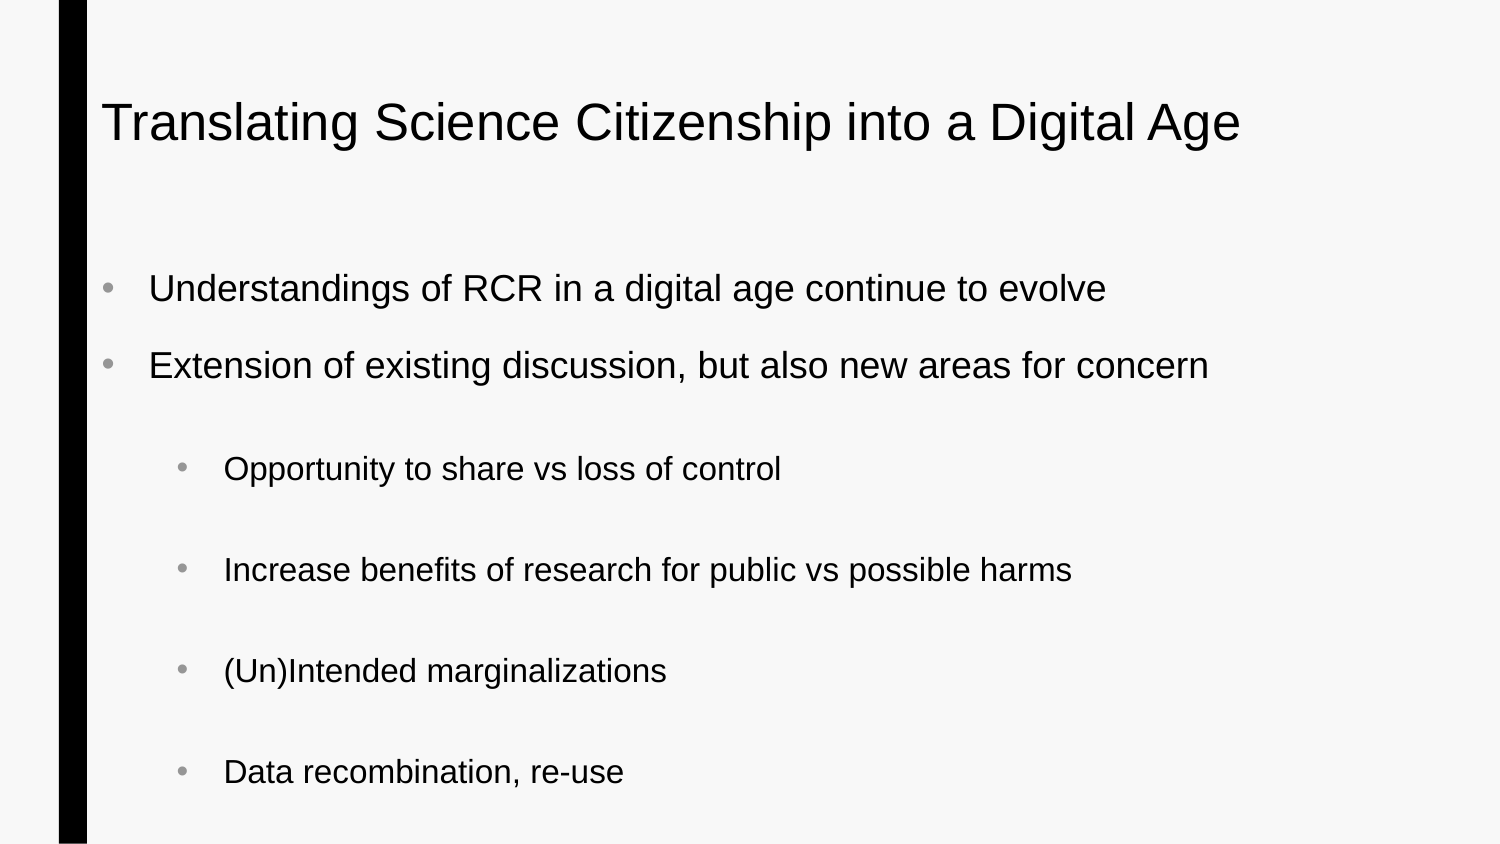

# Translating Science Citizenship into a Digital Age
Understandings of RCR in a digital age continue to evolve
Extension of existing discussion, but also new areas for concern
Opportunity to share vs loss of control
Increase benefits of research for public vs possible harms
(Un)Intended marginalizations
Data recombination, re-use